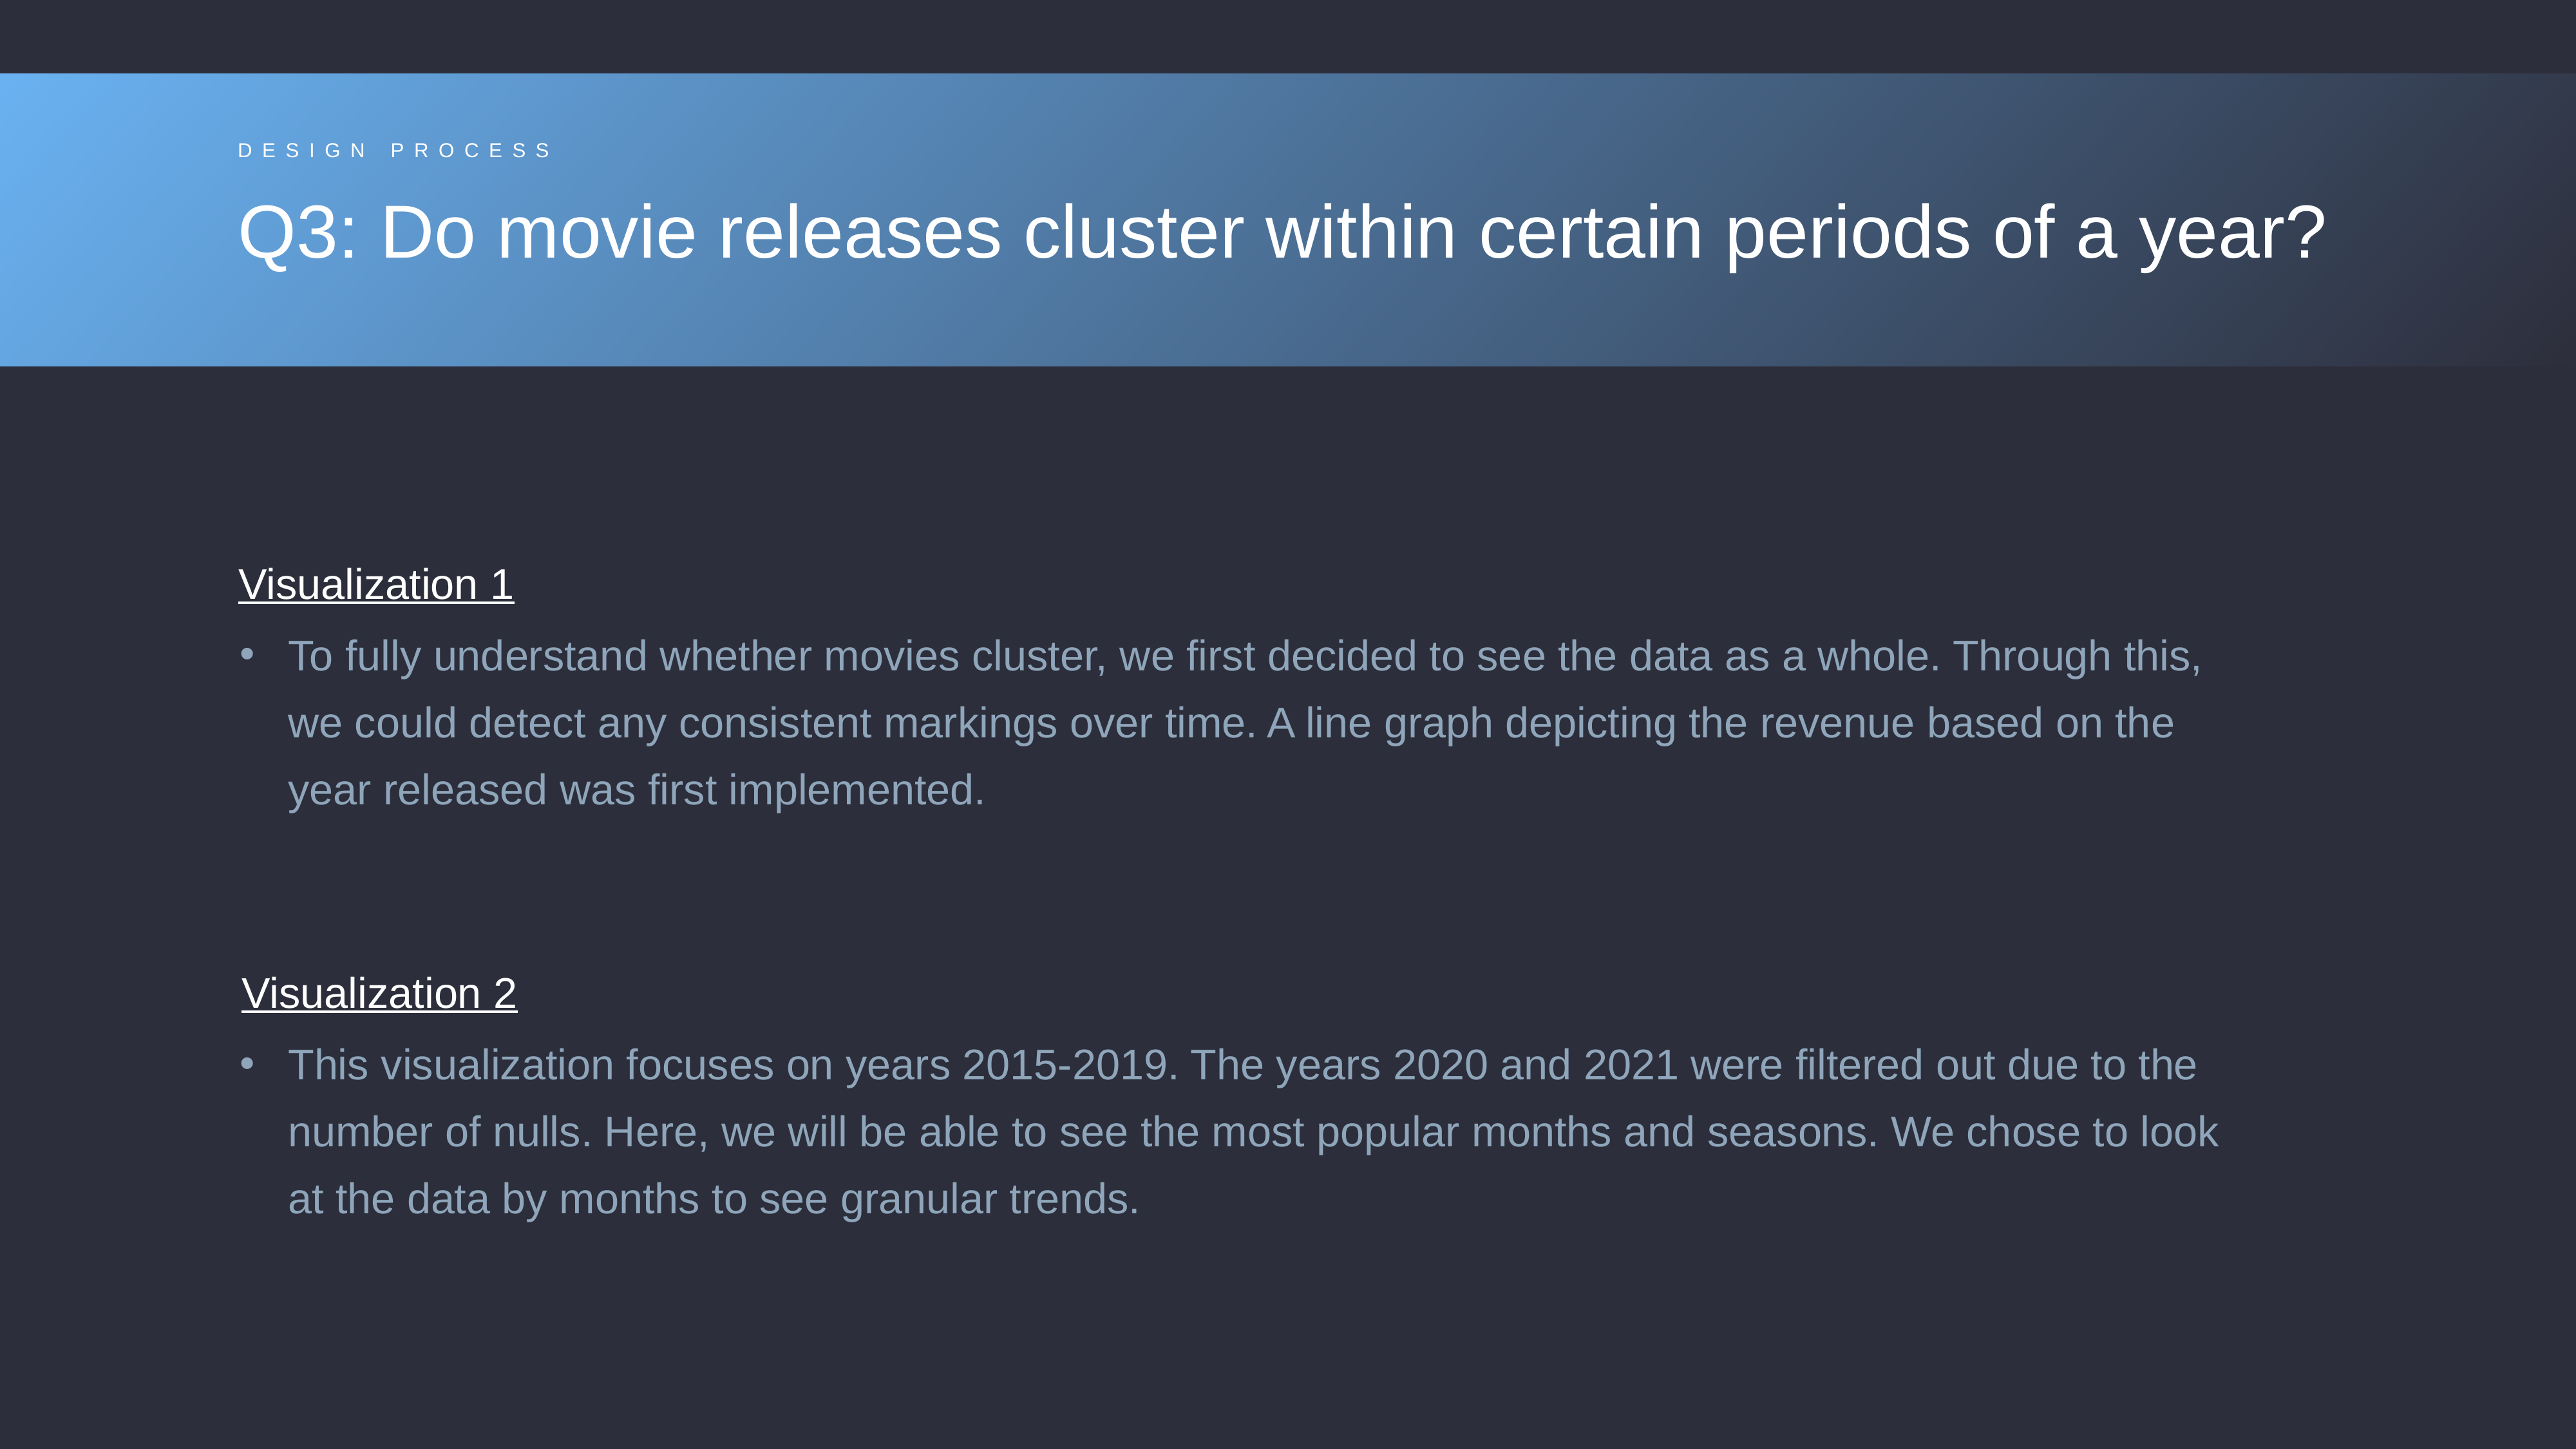

Design process
Q3: Do movie releases cluster within certain periods of a year?

Visualization 1
To fully understand whether movies cluster, we first decided to see the data as a whole. Through this, we could detect any consistent markings over time. A line graph depicting the revenue based on the year released was first implemented.
Visualization 2
This visualization focuses on years 2015-2019. The years 2020 and 2021 were filtered out due to the number of nulls. Here, we will be able to see the most popular months and seasons. We chose to look at the data by months to see granular trends.